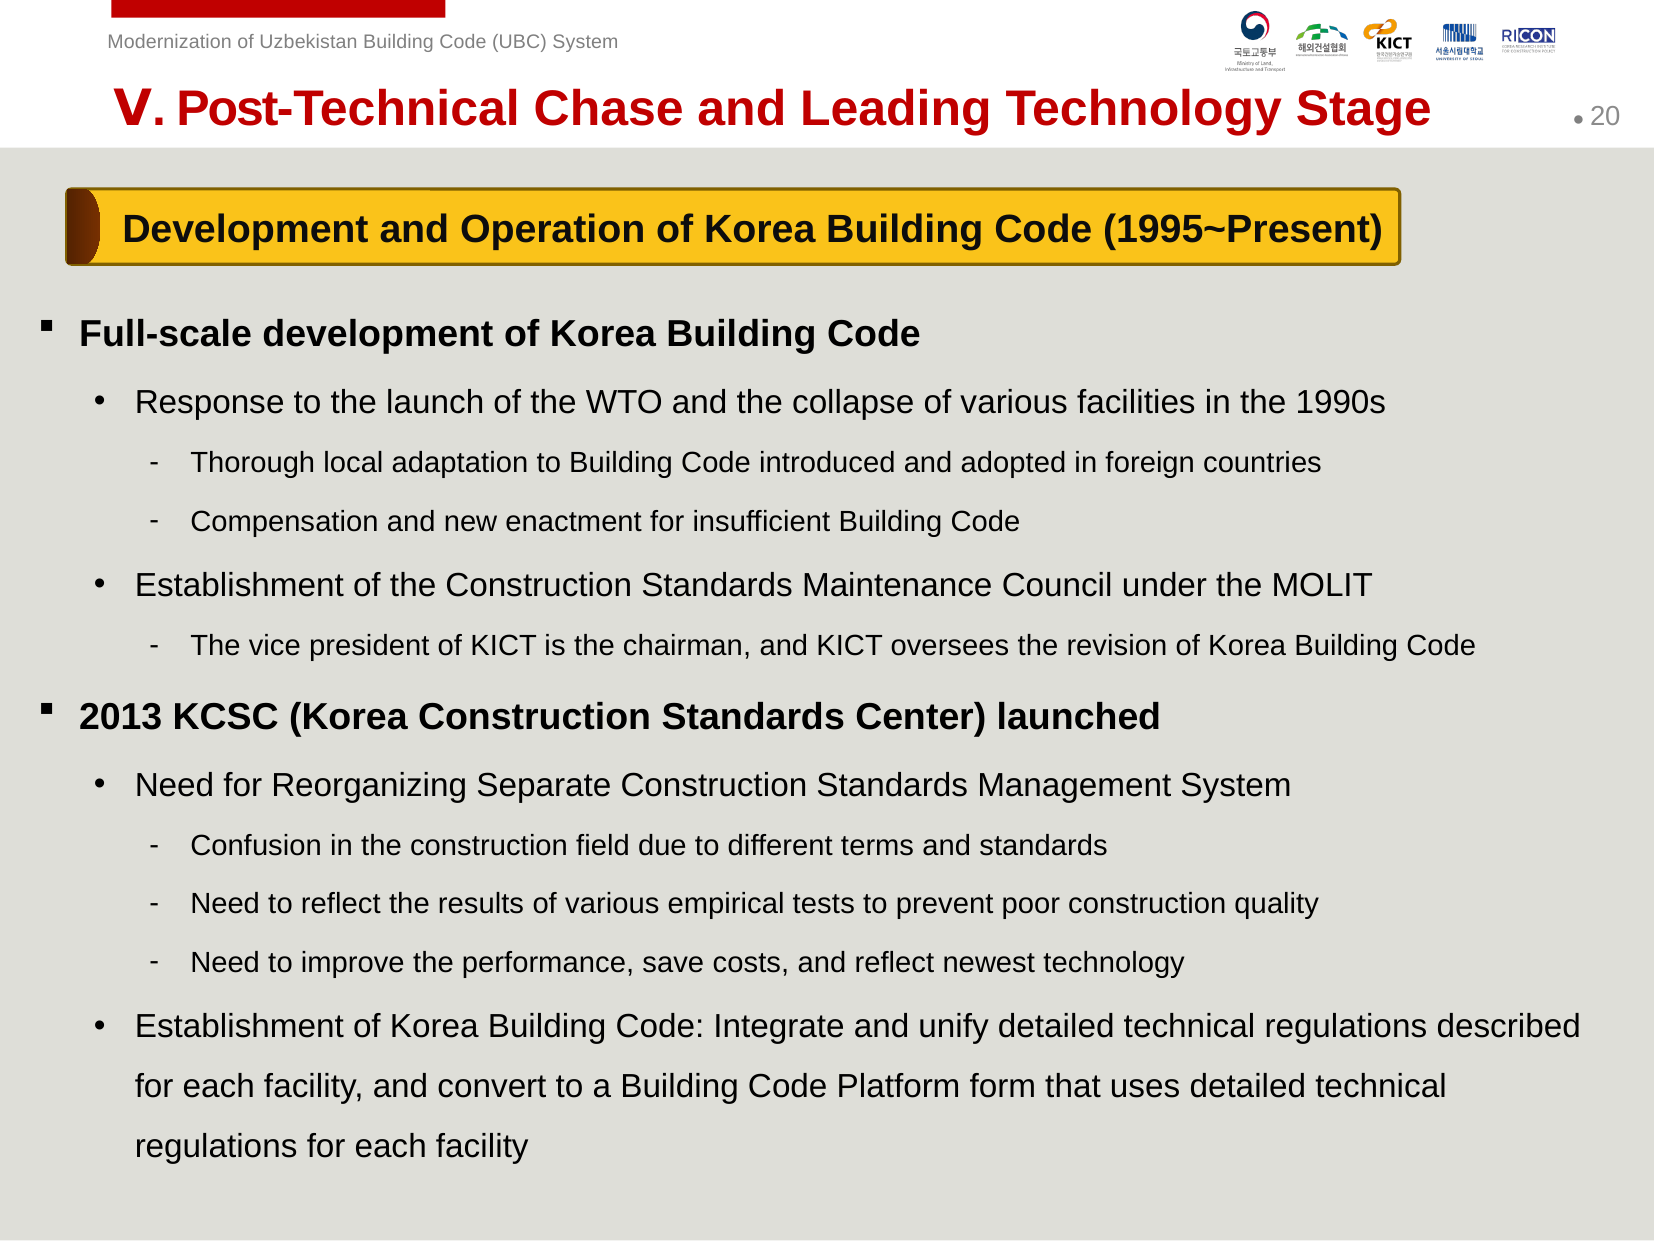

Ⅴ. Post-Technical Chase and Leading Technology Stage
Development and Operation of Korea Building Code (1995~Present)

Full-scale development of Korea Building Code
Response to the launch of the WTO and the collapse of various facilities in the 1990s
Thorough local adaptation to Building Code introduced and adopted in foreign countries
Compensation and new enactment for insufficient Building Code
Establishment of the Construction Standards Maintenance Council under the MOLIT
The vice president of KICT is the chairman, and KICT oversees the revision of Korea Building Code
2013 KCSC (Korea Construction Standards Center) launched
Need for Reorganizing Separate Construction Standards Management System
Confusion in the construction field due to different terms and standards
Need to reflect the results of various empirical tests to prevent poor construction quality
Need to improve the performance, save costs, and reflect newest technology
Establishment of Korea Building Code: Integrate and unify detailed technical regulations described for each facility, and convert to a Building Code Platform form that uses detailed technical regulations for each facility